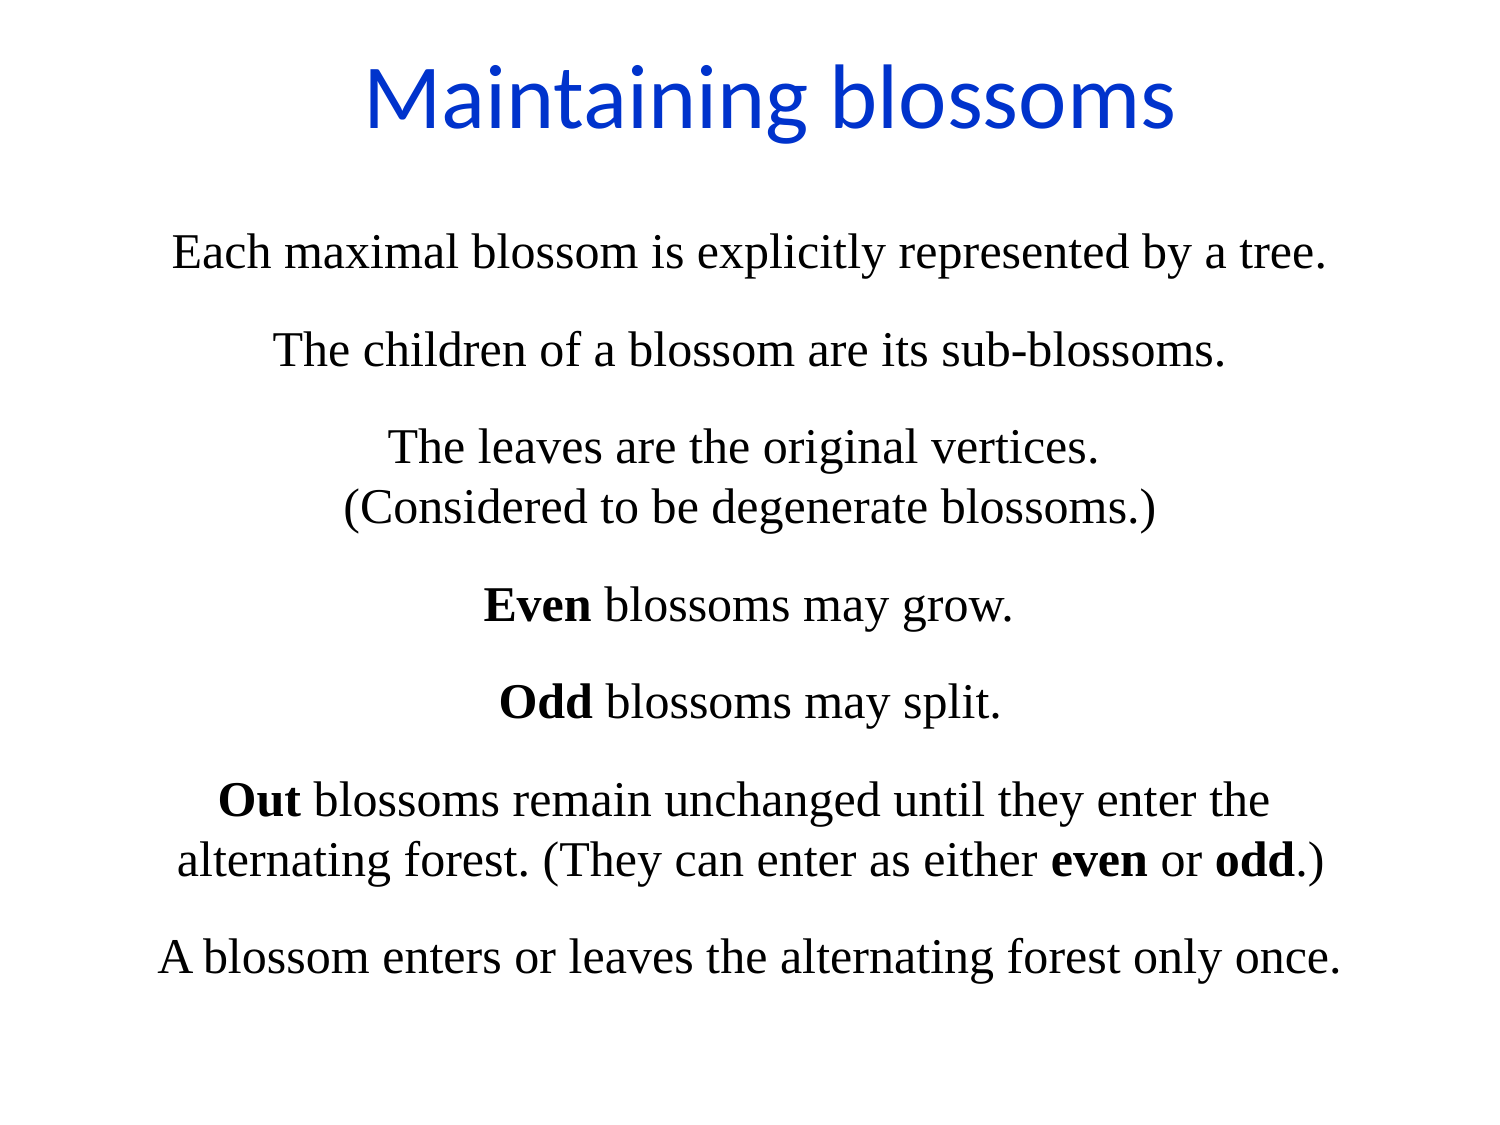

Maintaining blossoms
Each maximal blossom is explicitly represented by a tree.
The children of a blossom are its sub-blossoms.
The leaves are the original vertices.
(Considered to be degenerate blossoms.)
Even blossoms may grow.
Odd blossoms may split.
Out blossoms remain unchanged until they enter the
alternating forest. (They can enter as either even or odd.)
A blossom enters or leaves the alternating forest only once.